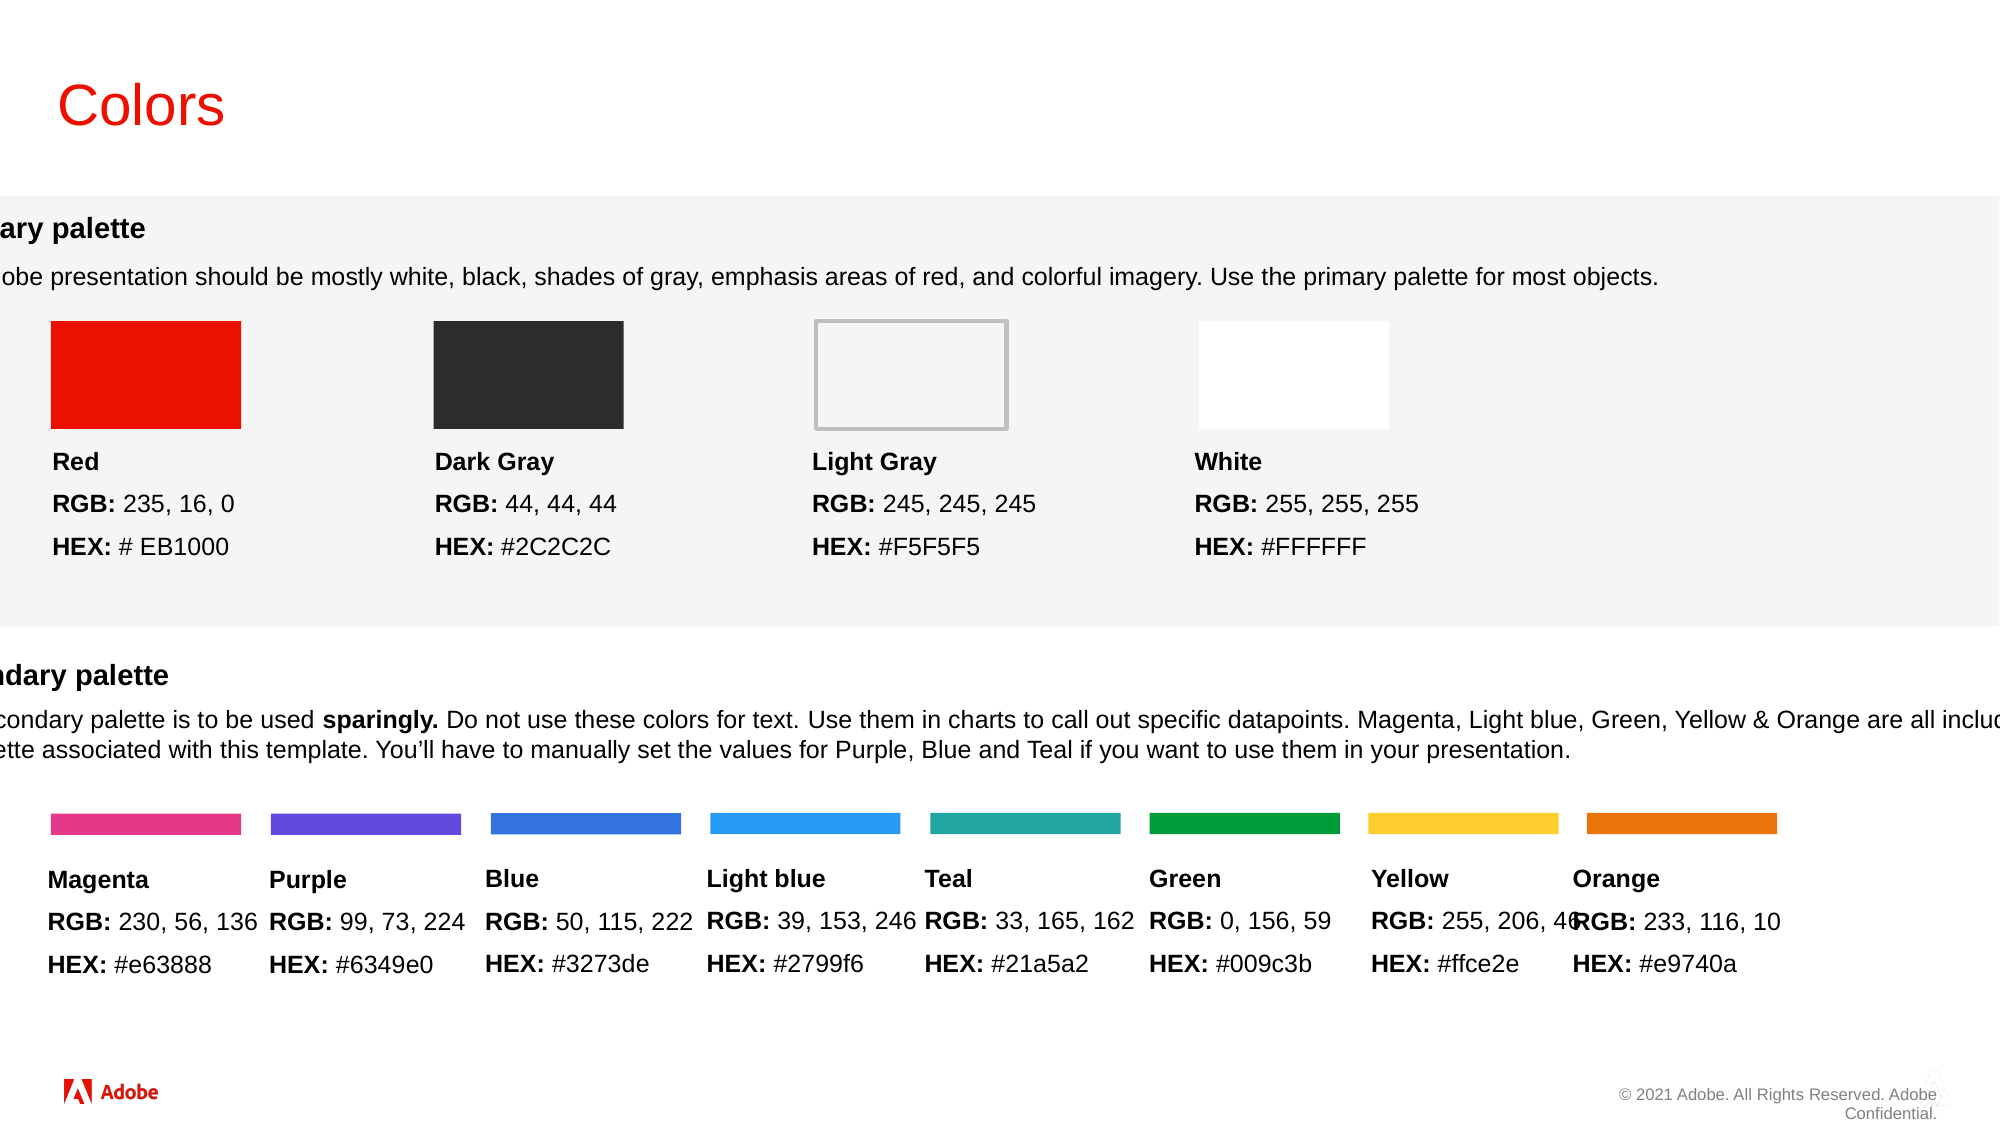

# Colors

Primary palette
An Adobe presentation should be mostly white, black, shades of gray, emphasis areas of red, and colorful imagery. Use the primary palette for most objects.

Red
RGB: 235, 16, 0
HEX: # EB1000
Dark Gray
RGB: 44, 44, 44
HEX: #2C2C2C
Light Gray
RGB: 245, 245, 245
HEX: #F5F5F5
White
RGB: 255, 255, 255
HEX: #FFFFFF
Secondary palette
The secondary palette is to be used sparingly. Do not use these colors for text. Use them in charts to call out specific datapoints. Magenta, Light blue, Green, Yellow & Orange are all included in
the palette associated with this template. You’ll have to manually set the values for Purple, Blue and Teal if you want to use them in your presentation.

Light blue
RGB: 39, 153, 246
HEX: #2799f6

Teal
RGB: 33, 165, 162
HEX: #21a5a2

Green
RGB: 0, 156, 59
HEX: #009c3b

Yellow
RGB: 255, 206, 46
HEX: #ffce2e

Orange
RGB: 233, 116, 10
HEX: #e9740a

Blue
RGB: 50, 115, 222
HEX: #3273de

Magenta
RGB: 230, 56, 136
HEX: #e63888

Purple
RGB: 99, 73, 224
HEX: #6349e0